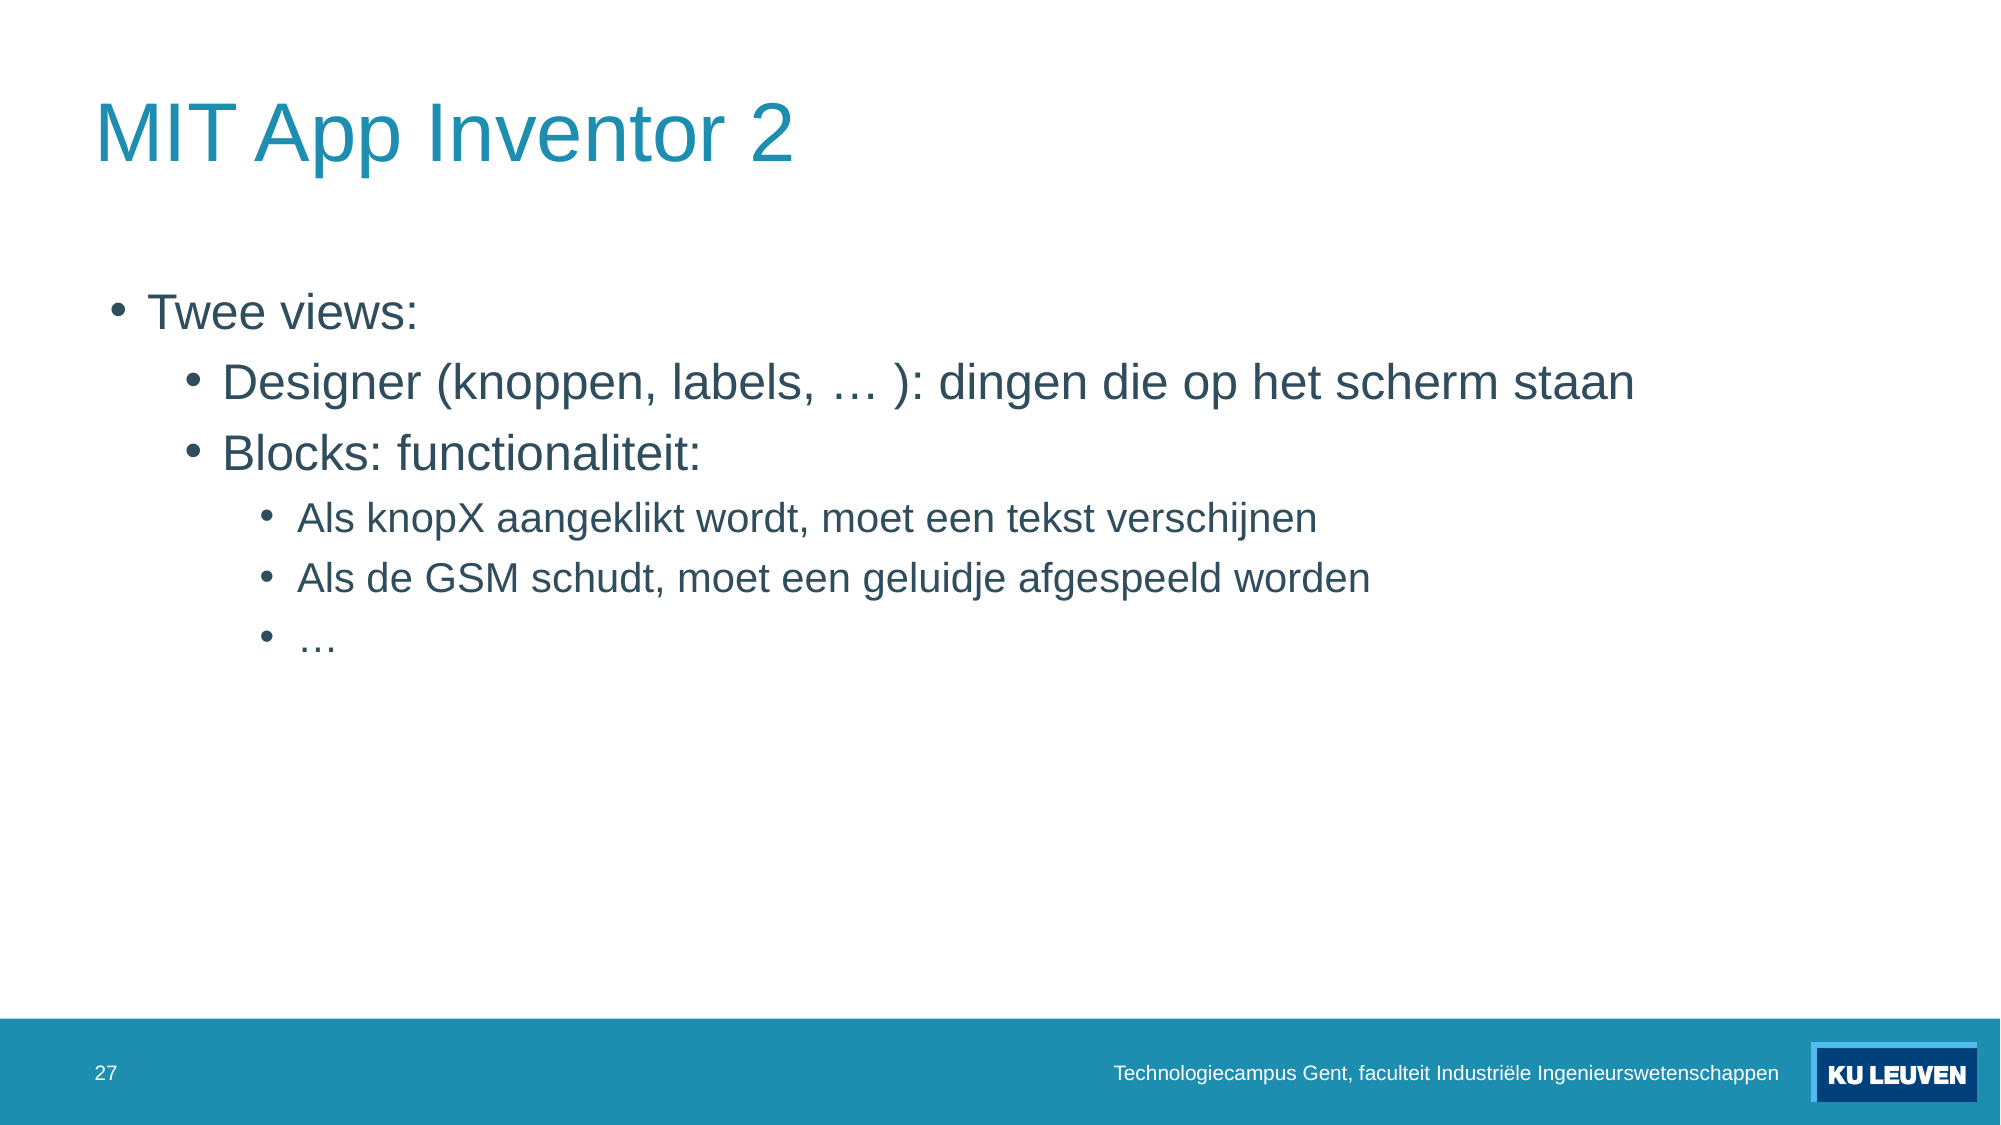

# MIT App Inventor 2
Twee views:
Designer (knoppen, labels, … ): dingen die op het scherm staan
Blocks: functionaliteit:
Als knopX aangeklikt wordt, moet een tekst verschijnen
Als de GSM schudt, moet een geluidje afgespeeld worden
…
27
Technologiecampus Gent, faculteit Industriële Ingenieurswetenschappen